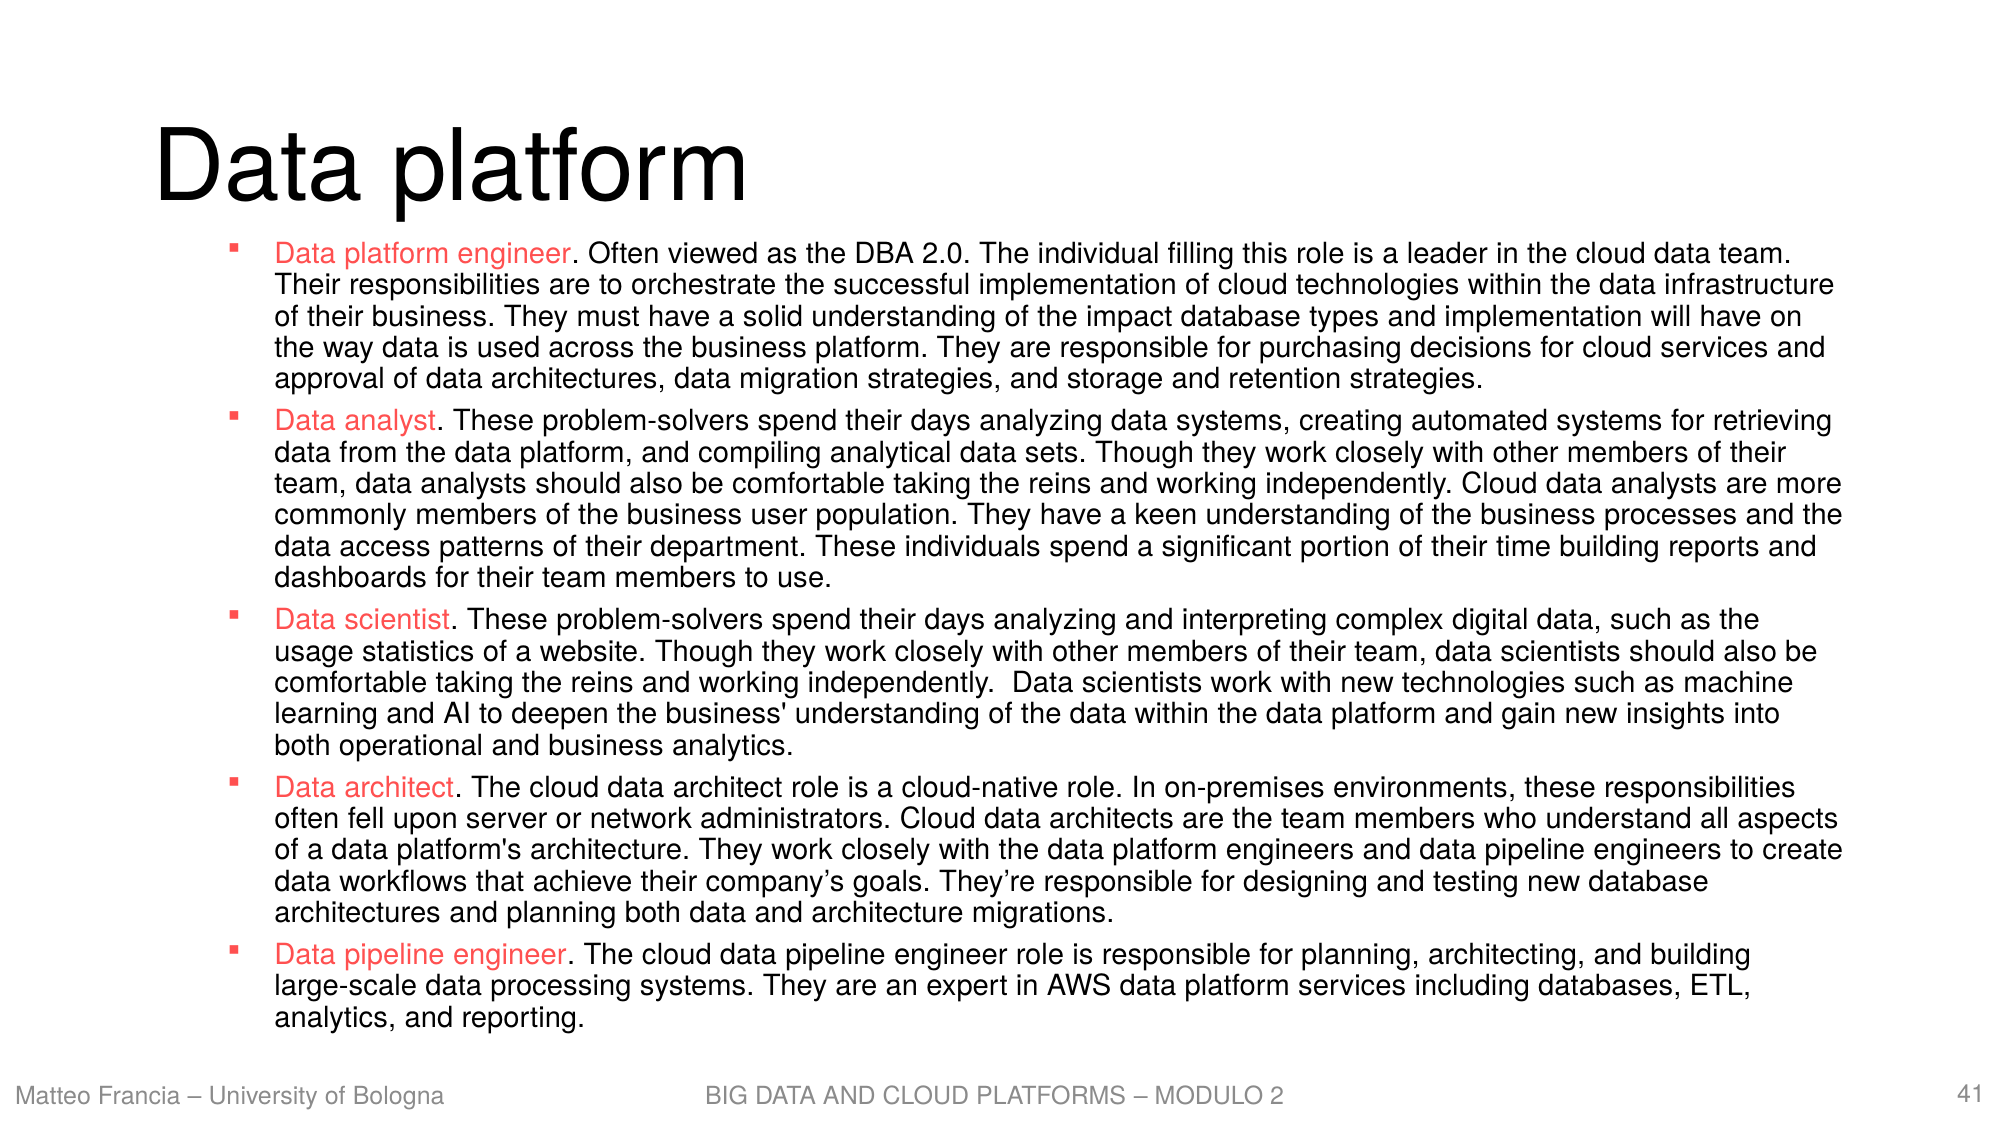

# Data platform
Data platform engineer. Often viewed as the DBA 2.0. The individual filling this role is a leader in the cloud data team. Their responsibilities are to orchestrate the successful implementation of cloud technologies within the data infrastructure of their business. They must have a solid understanding of the impact database types and implementation will have on the way data is used across the business platform. They are responsible for purchasing decisions for cloud services and approval of data architectures, data migration strategies, and storage and retention strategies.
Data analyst. These problem-solvers spend their days analyzing data systems, creating automated systems for retrieving data from the data platform, and compiling analytical data sets. Though they work closely with other members of their team, data analysts should also be comfortable taking the reins and working independently. Cloud data analysts are more commonly members of the business user population. They have a keen understanding of the business processes and the data access patterns of their department. These individuals spend a significant portion of their time building reports and dashboards for their team members to use.
Data scientist. These problem-solvers spend their days analyzing and interpreting complex digital data, such as the usage statistics of a website. Though they work closely with other members of their team, data scientists should also be comfortable taking the reins and working independently.  Data scientists work with new technologies such as machine learning and AI to deepen the business' understanding of the data within the data platform and gain new insights into both operational and business analytics.
Data architect. The cloud data architect role is a cloud-native role. In on-premises environments, these responsibilities often fell upon server or network administrators. Cloud data architects are the team members who understand all aspects of a data platform's architecture. They work closely with the data platform engineers and data pipeline engineers to create data workflows that achieve their company’s goals. They’re responsible for designing and testing new database architectures and planning both data and architecture migrations.
Data pipeline engineer. The cloud data pipeline engineer role is responsible for planning, architecting, and building
large-scale data processing systems. They are an expert in AWS data platform services including databases, ETL, analytics, and reporting.

41
Matteo Francia – University of Bologna